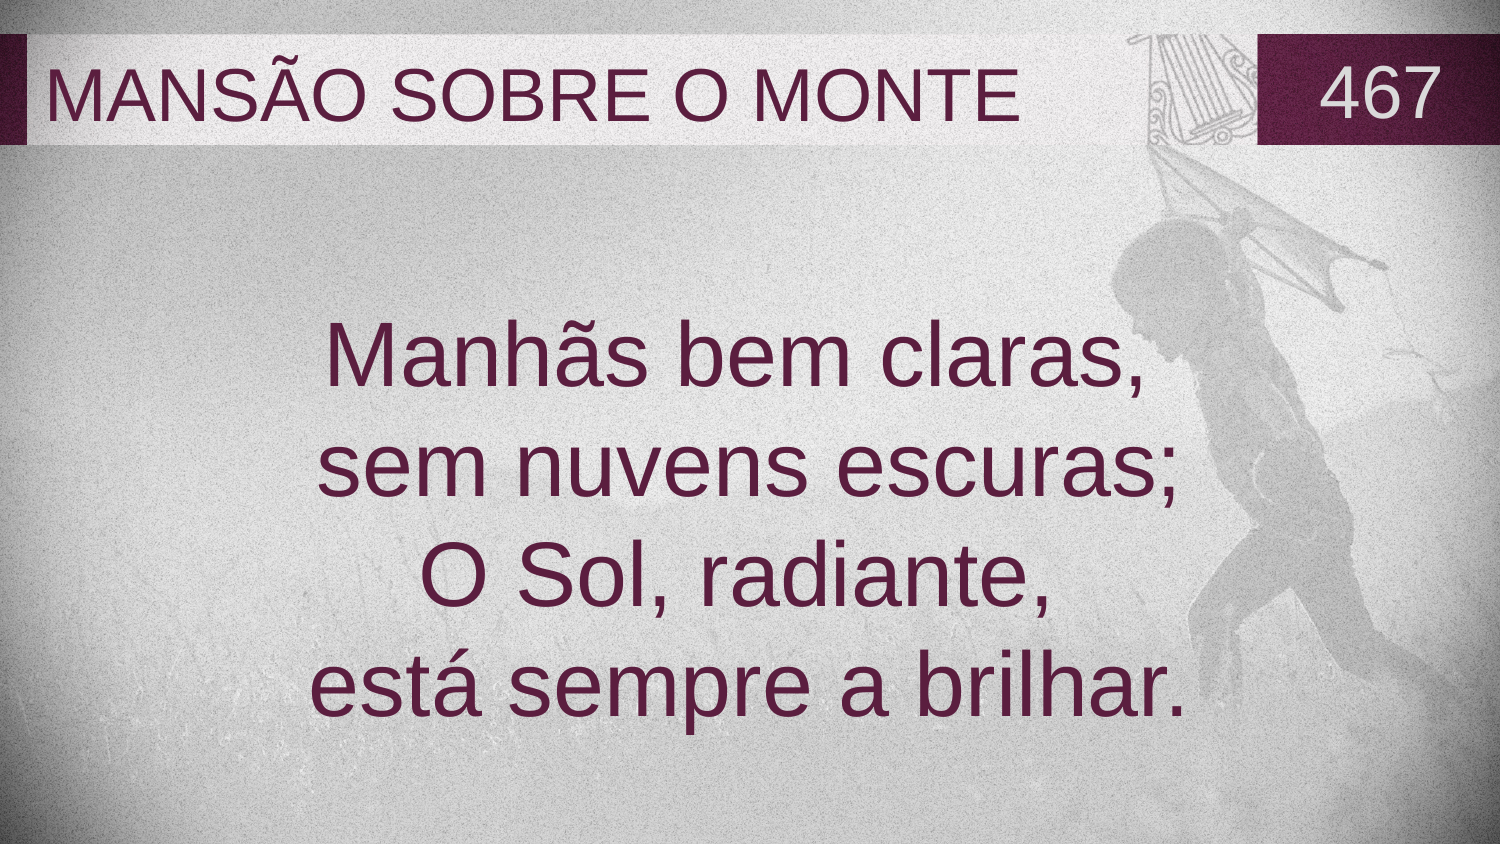

# MANSÃO SOBRE O MONTE
467
Manhãs bem claras,
sem nuvens escuras;
O Sol, radiante,
está sempre a brilhar.